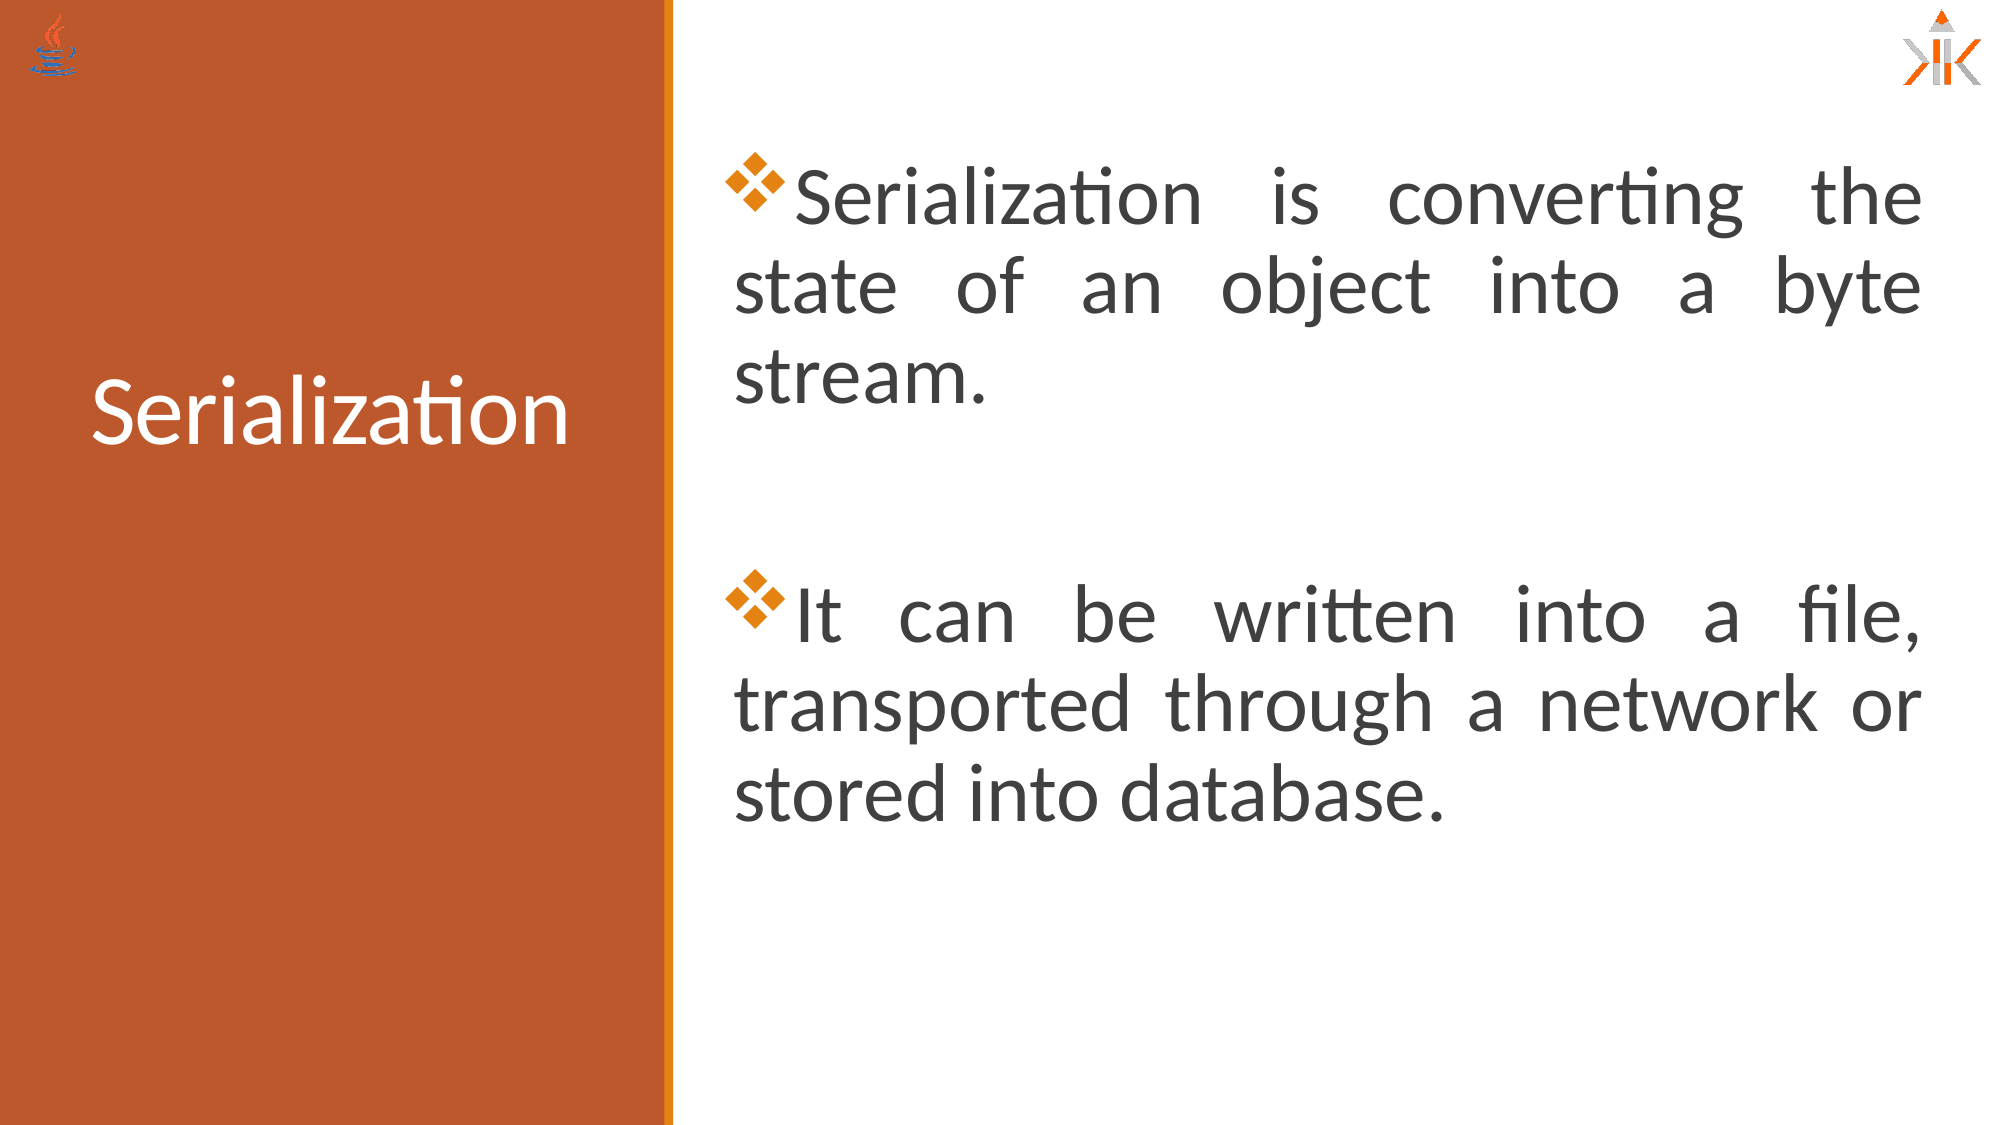

# Serialization
Serialization is converting the state of an object into a byte stream.

It can be written into a file, transported through a network or stored into database.